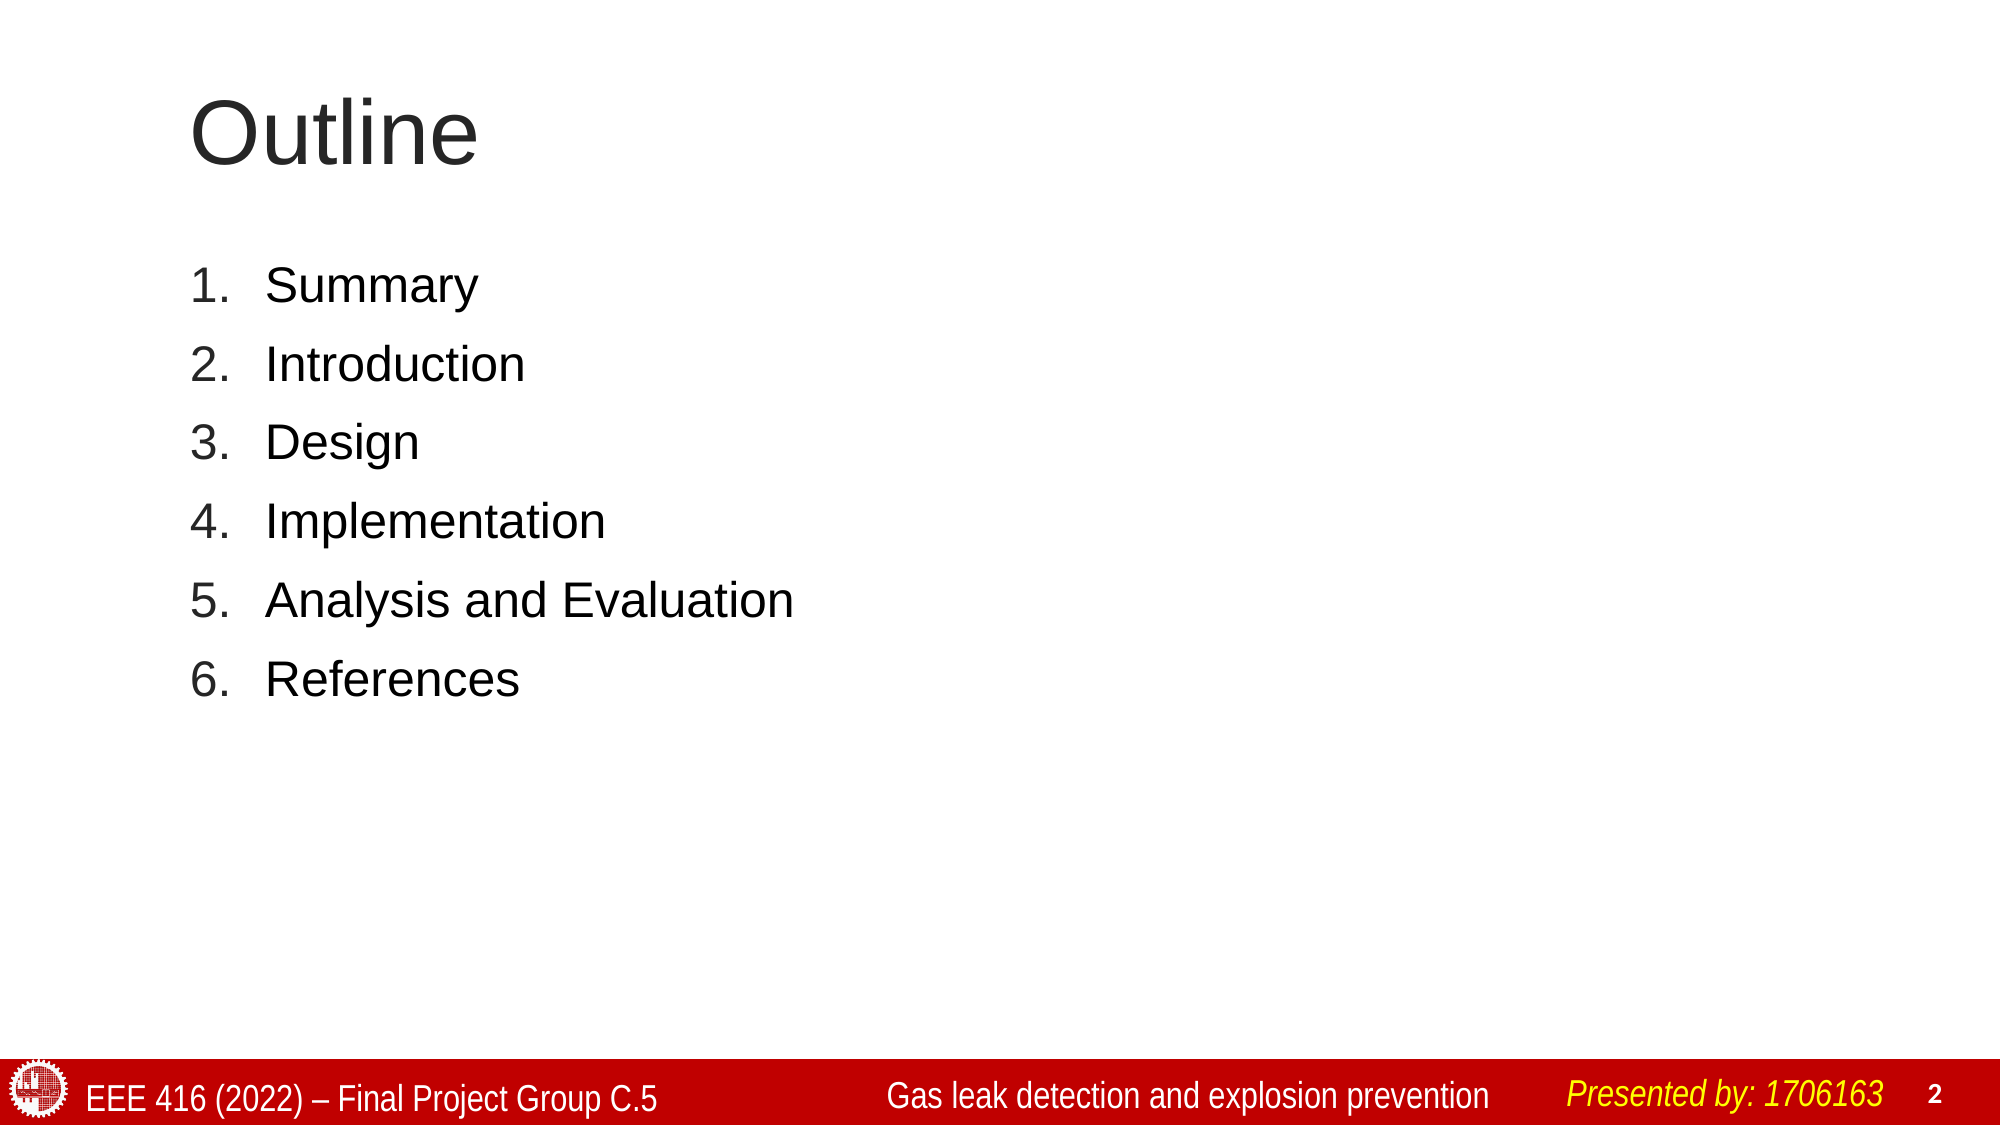

# Outline
Summary
Introduction
Design
Implementation
Analysis and Evaluation
References
Presented by: 1706163
Gas leak detection and explosion prevention
EEE 416 (2022) – Final Project Group C.5
2